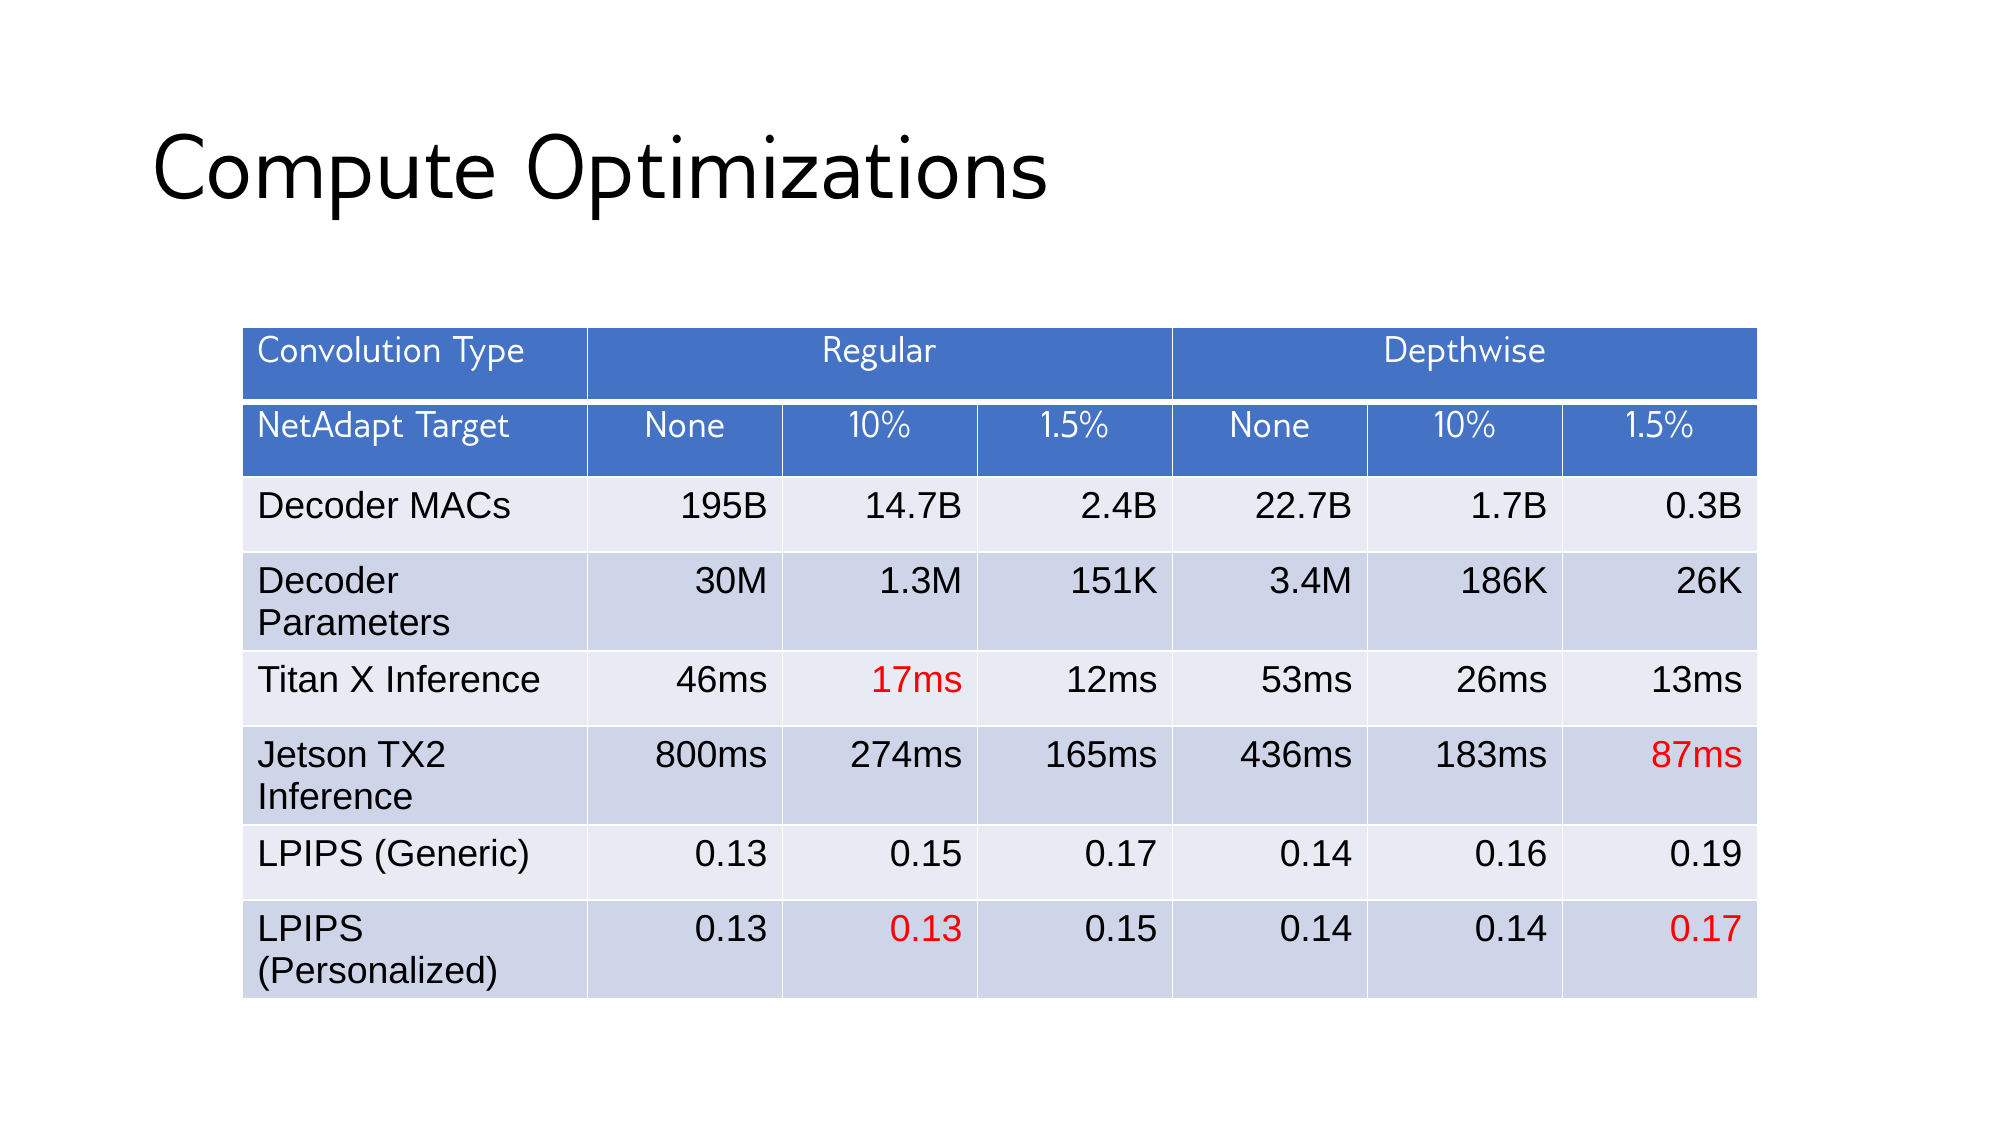

# Compute Optimizations
| Convolution Type | Regular |  |  | Depthwise |  |  |
| --- | --- | --- | --- | --- | --- | --- |
| NetAdapt Target | None | 10% | 1.5% | None | 10% | 1.5% |
| Decoder MACs | 195B | 14.7B | 2.4B | 22.7B | 1.7B | 0.3B |
| Decoder Parameters | 30M | 1.3M | 151K | 3.4M | 186K | 26K |
| Titan X Inference | 46ms | 17ms | 12ms | 53ms | 26ms | 13ms |
| Jetson TX2 Inference | 800ms | 274ms | 165ms | 436ms | 183ms | 87ms |
| LPIPS (Generic) | 0.13 | 0.15 | 0.17 | 0.14 | 0.16 | 0.19 |
| LPIPS (Personalized) | 0.13 | 0.13 | 0.15 | 0.14 | 0.14 | 0.17 |